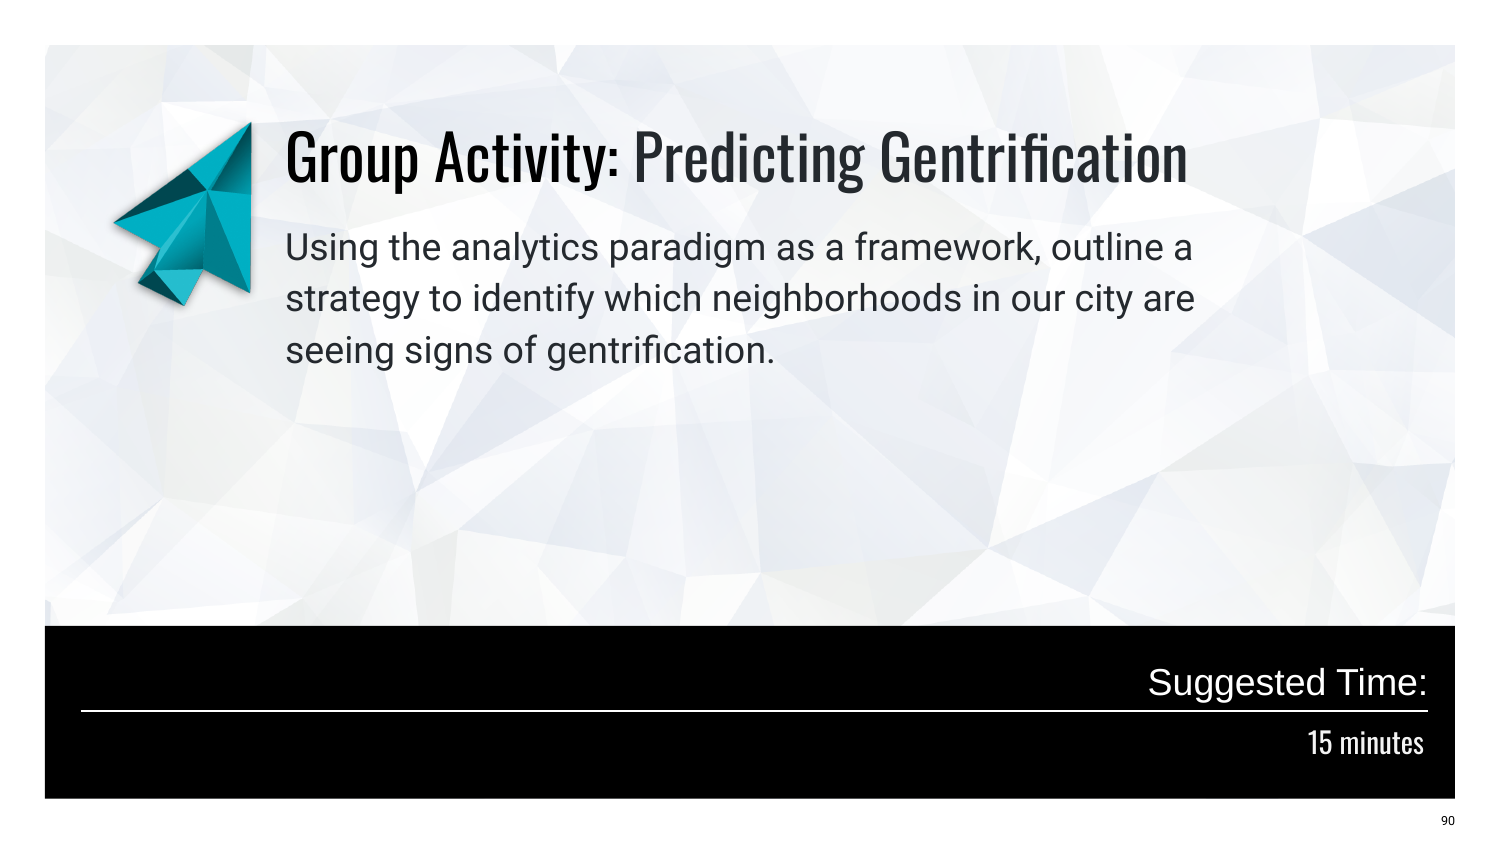

# Group Activity: Predicting Gentrification
Using the analytics paradigm as a framework, outline a
strategy to identify which neighborhoods in our city are
seeing signs of gentrification.

15 minutes